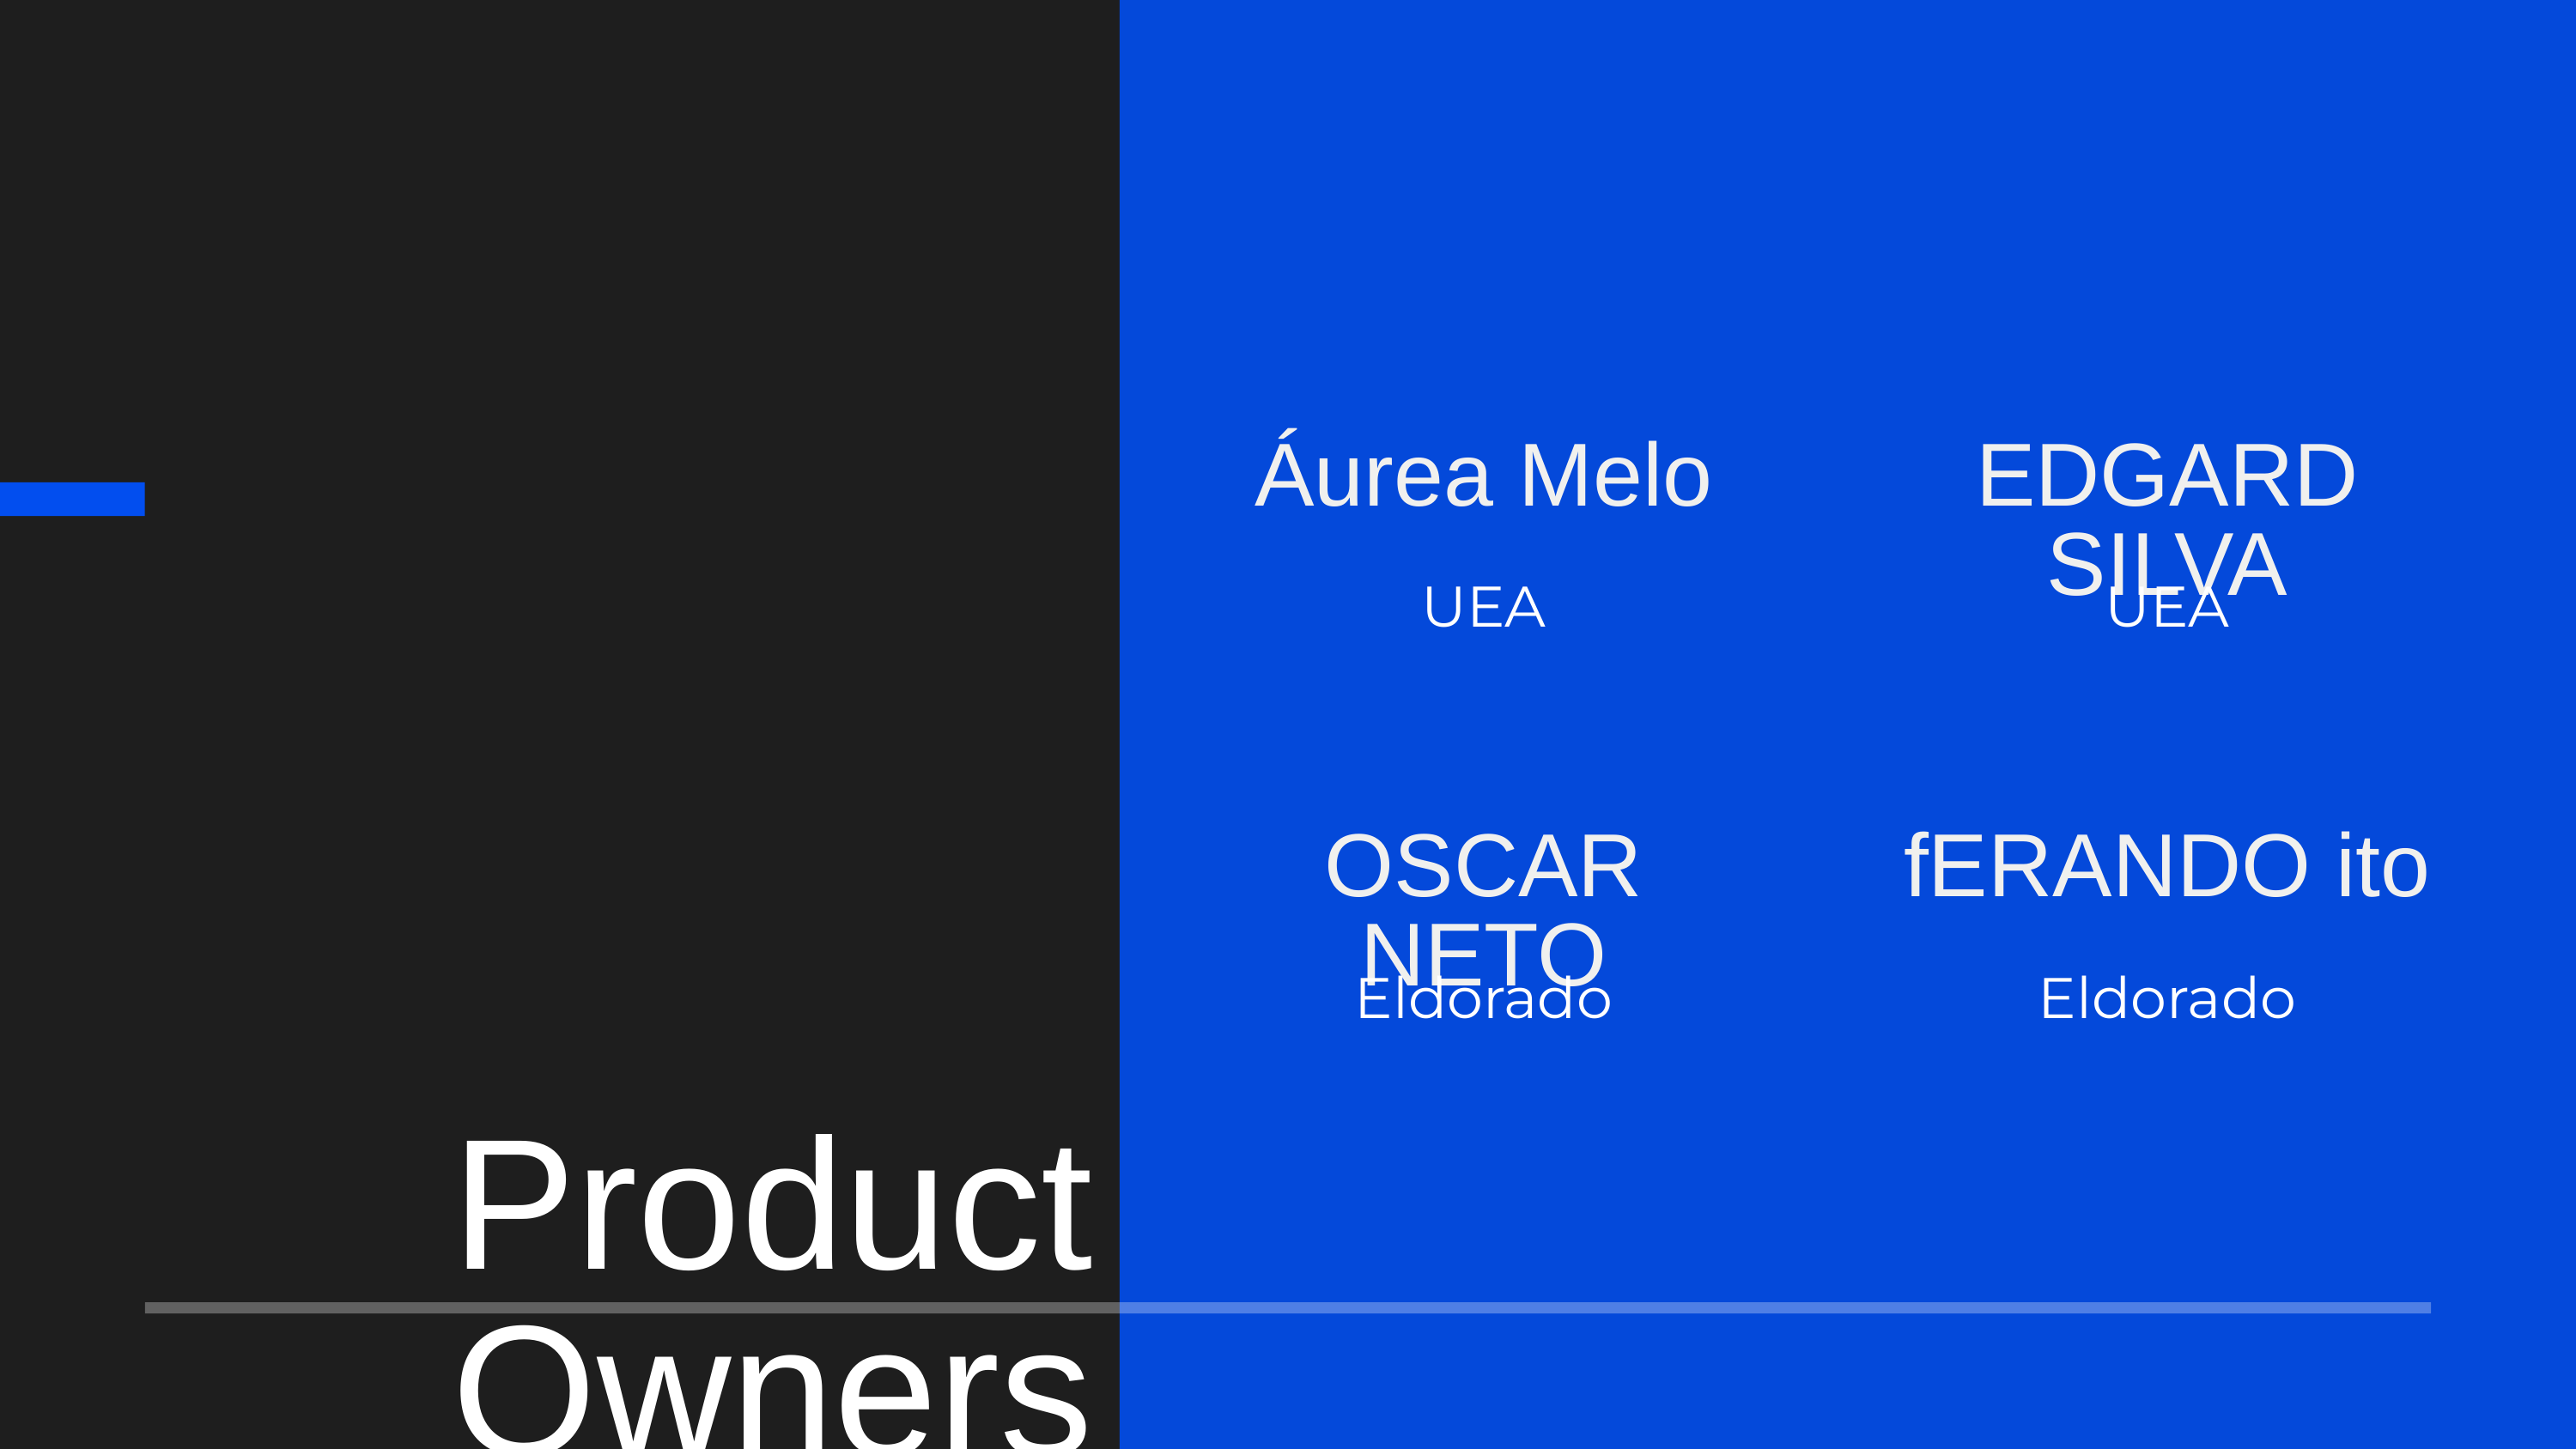

Áurea Melo
UEA
EDGARD SILVA
UEA

OSCAR NETO
Eldorado
fERANDO ito
Eldorado
Product Owners